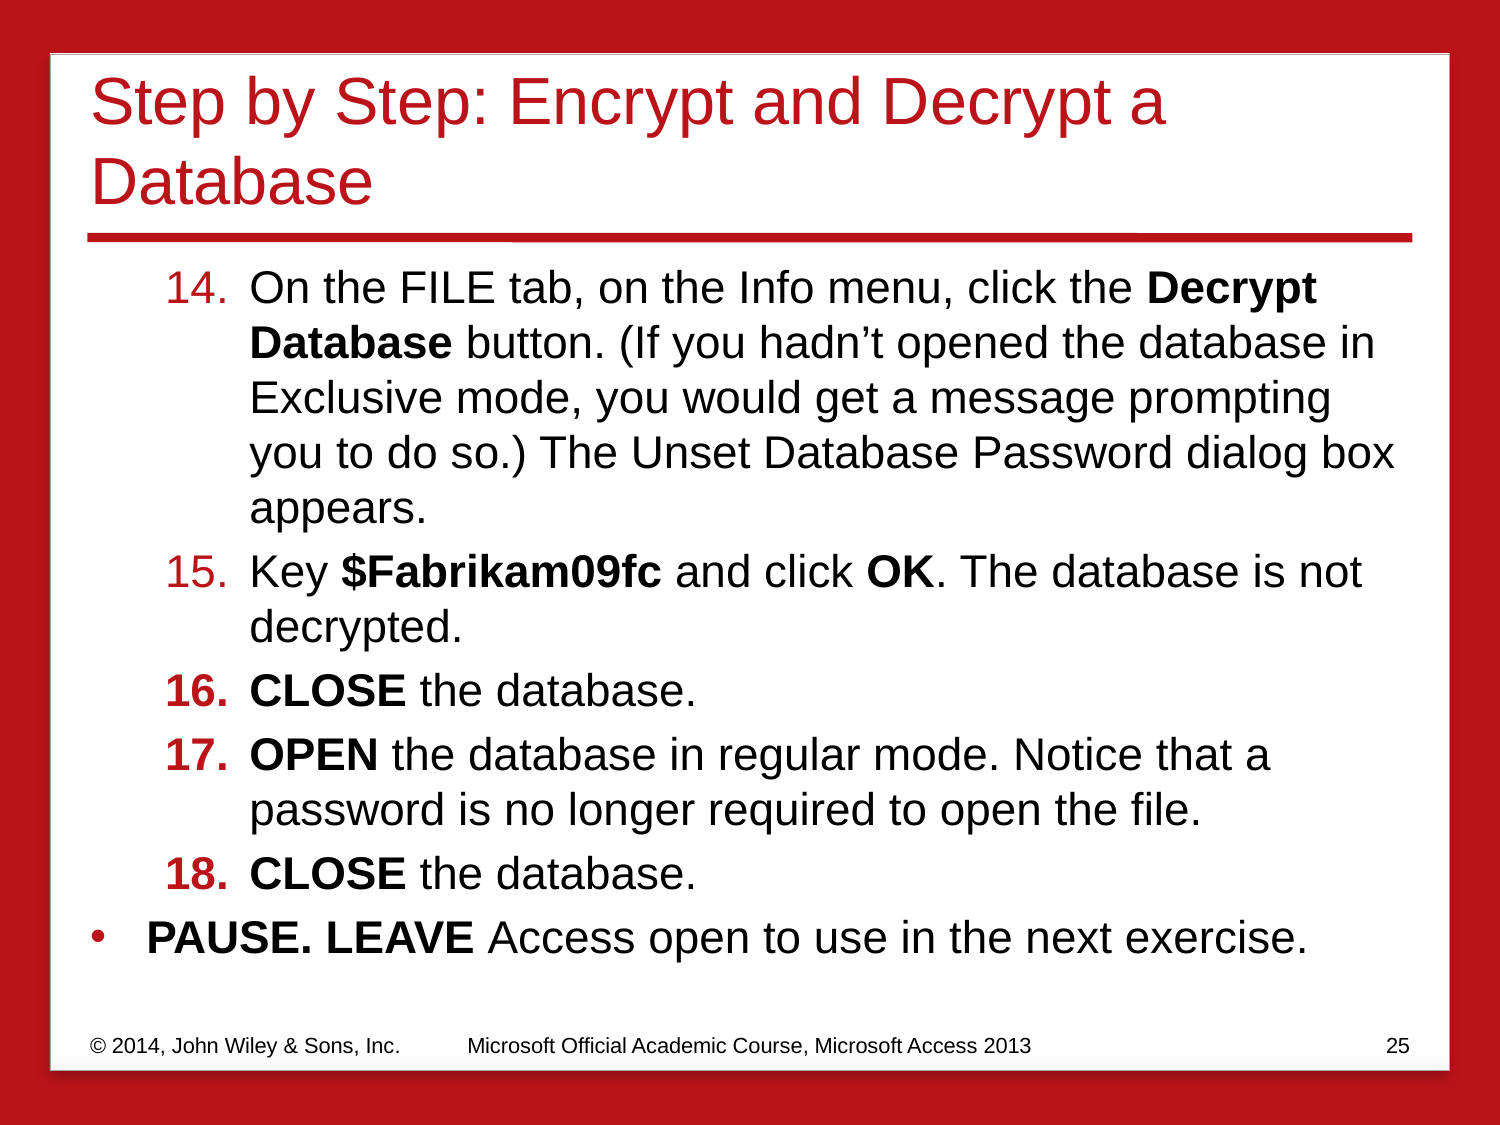

# Step by Step: Encrypt and Decrypt a Database
On the FILE tab, on the Info menu, click the Decrypt Database button. (If you hadn’t opened the database in Exclusive mode, you would get a message prompting you to do so.) The Unset Database Password dialog box appears.
Key $Fabrikam09fc and click OK. The database is not decrypted.
CLOSE the database.
OPEN the database in regular mode. Notice that a password is no longer required to open the file.
CLOSE the database.
PAUSE. LEAVE Access open to use in the next exercise.
© 2014, John Wiley & Sons, Inc.
Microsoft Official Academic Course, Microsoft Access 2013
25